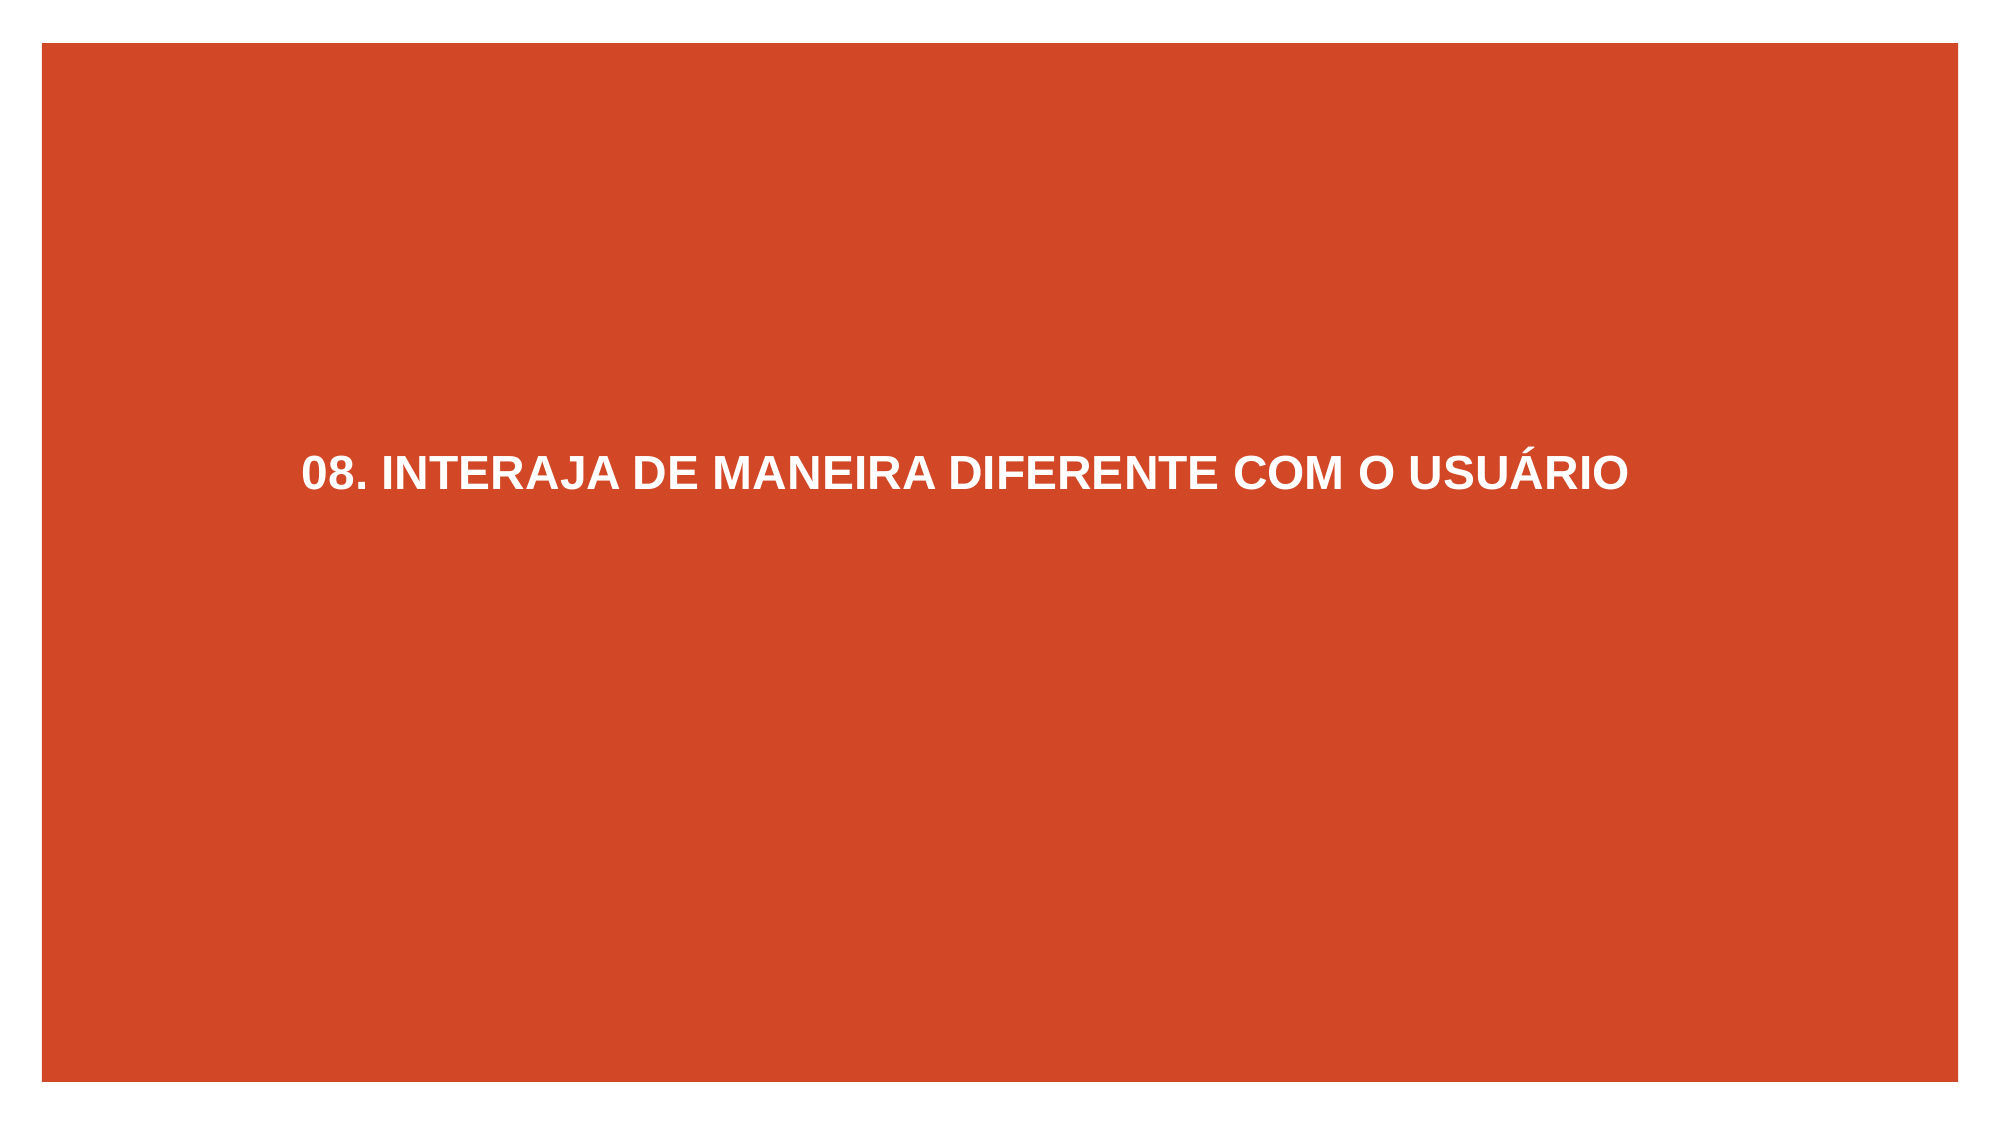

08. INTERAJA DE MANEIRA DIFERENTE COM O USUÁRIO